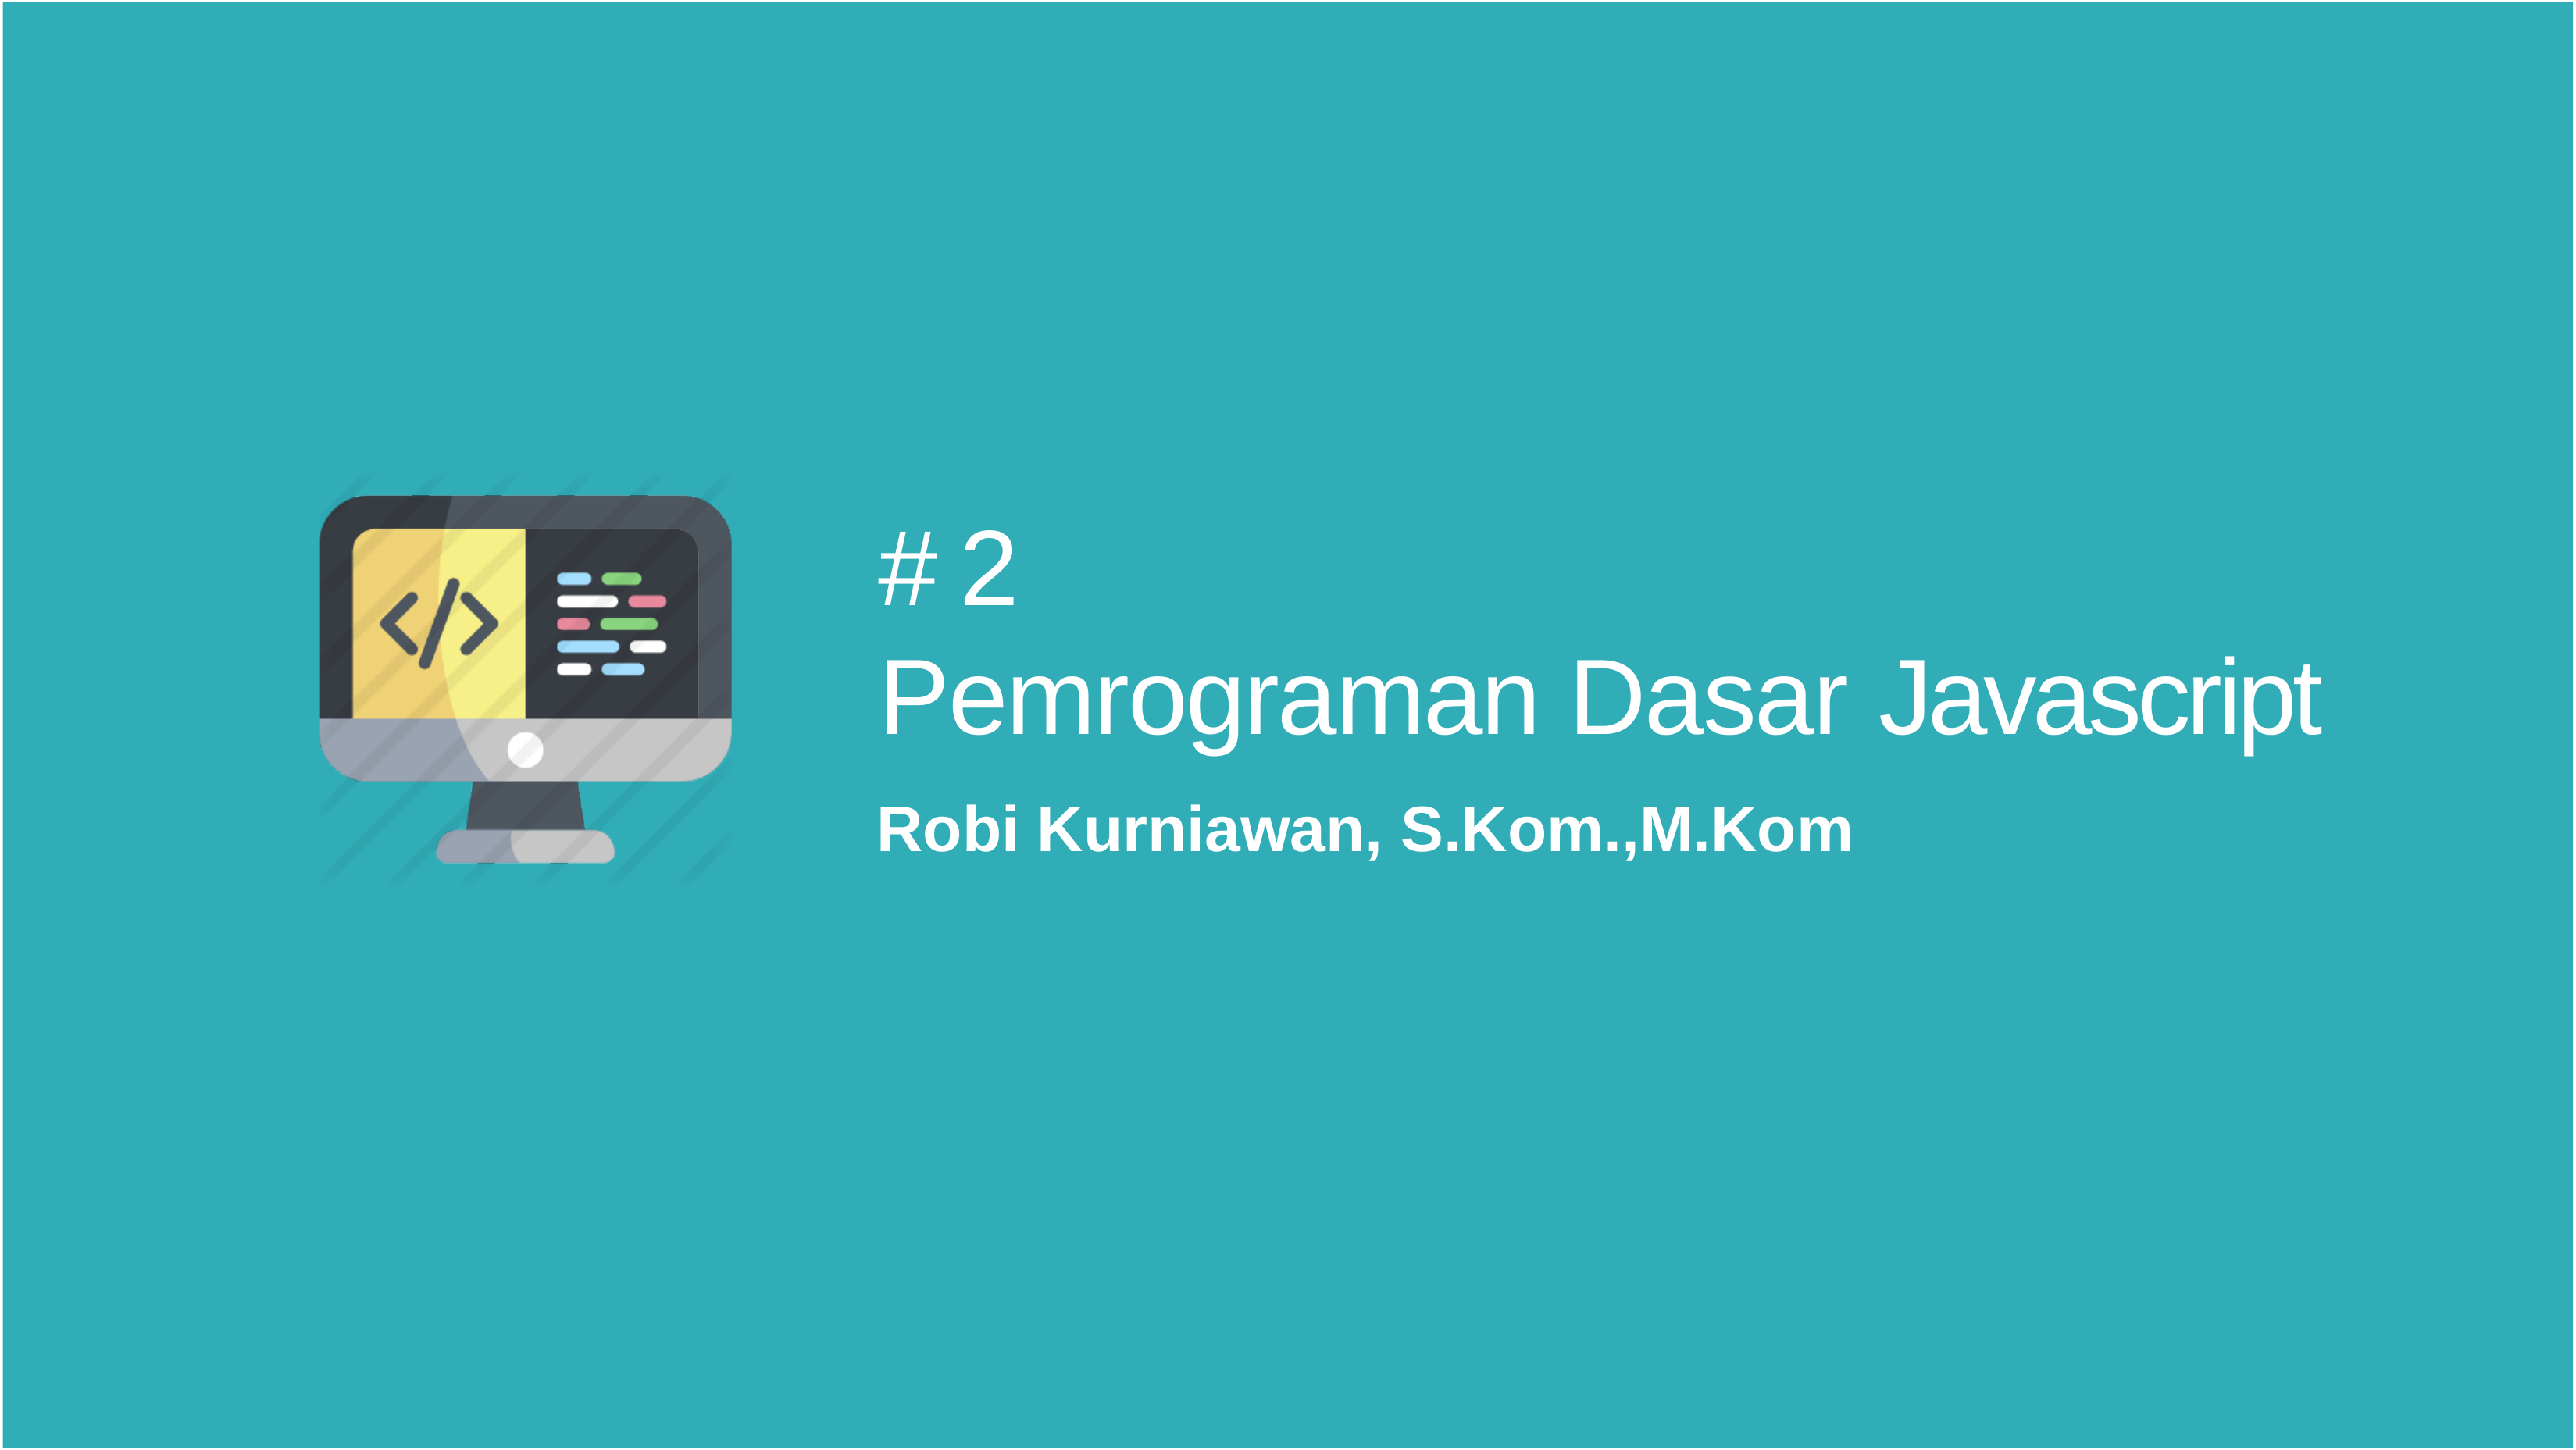

# # 2 Pemrograman Dasar Javascript
Robi Kurniawan, S.Kom.,M.Kom